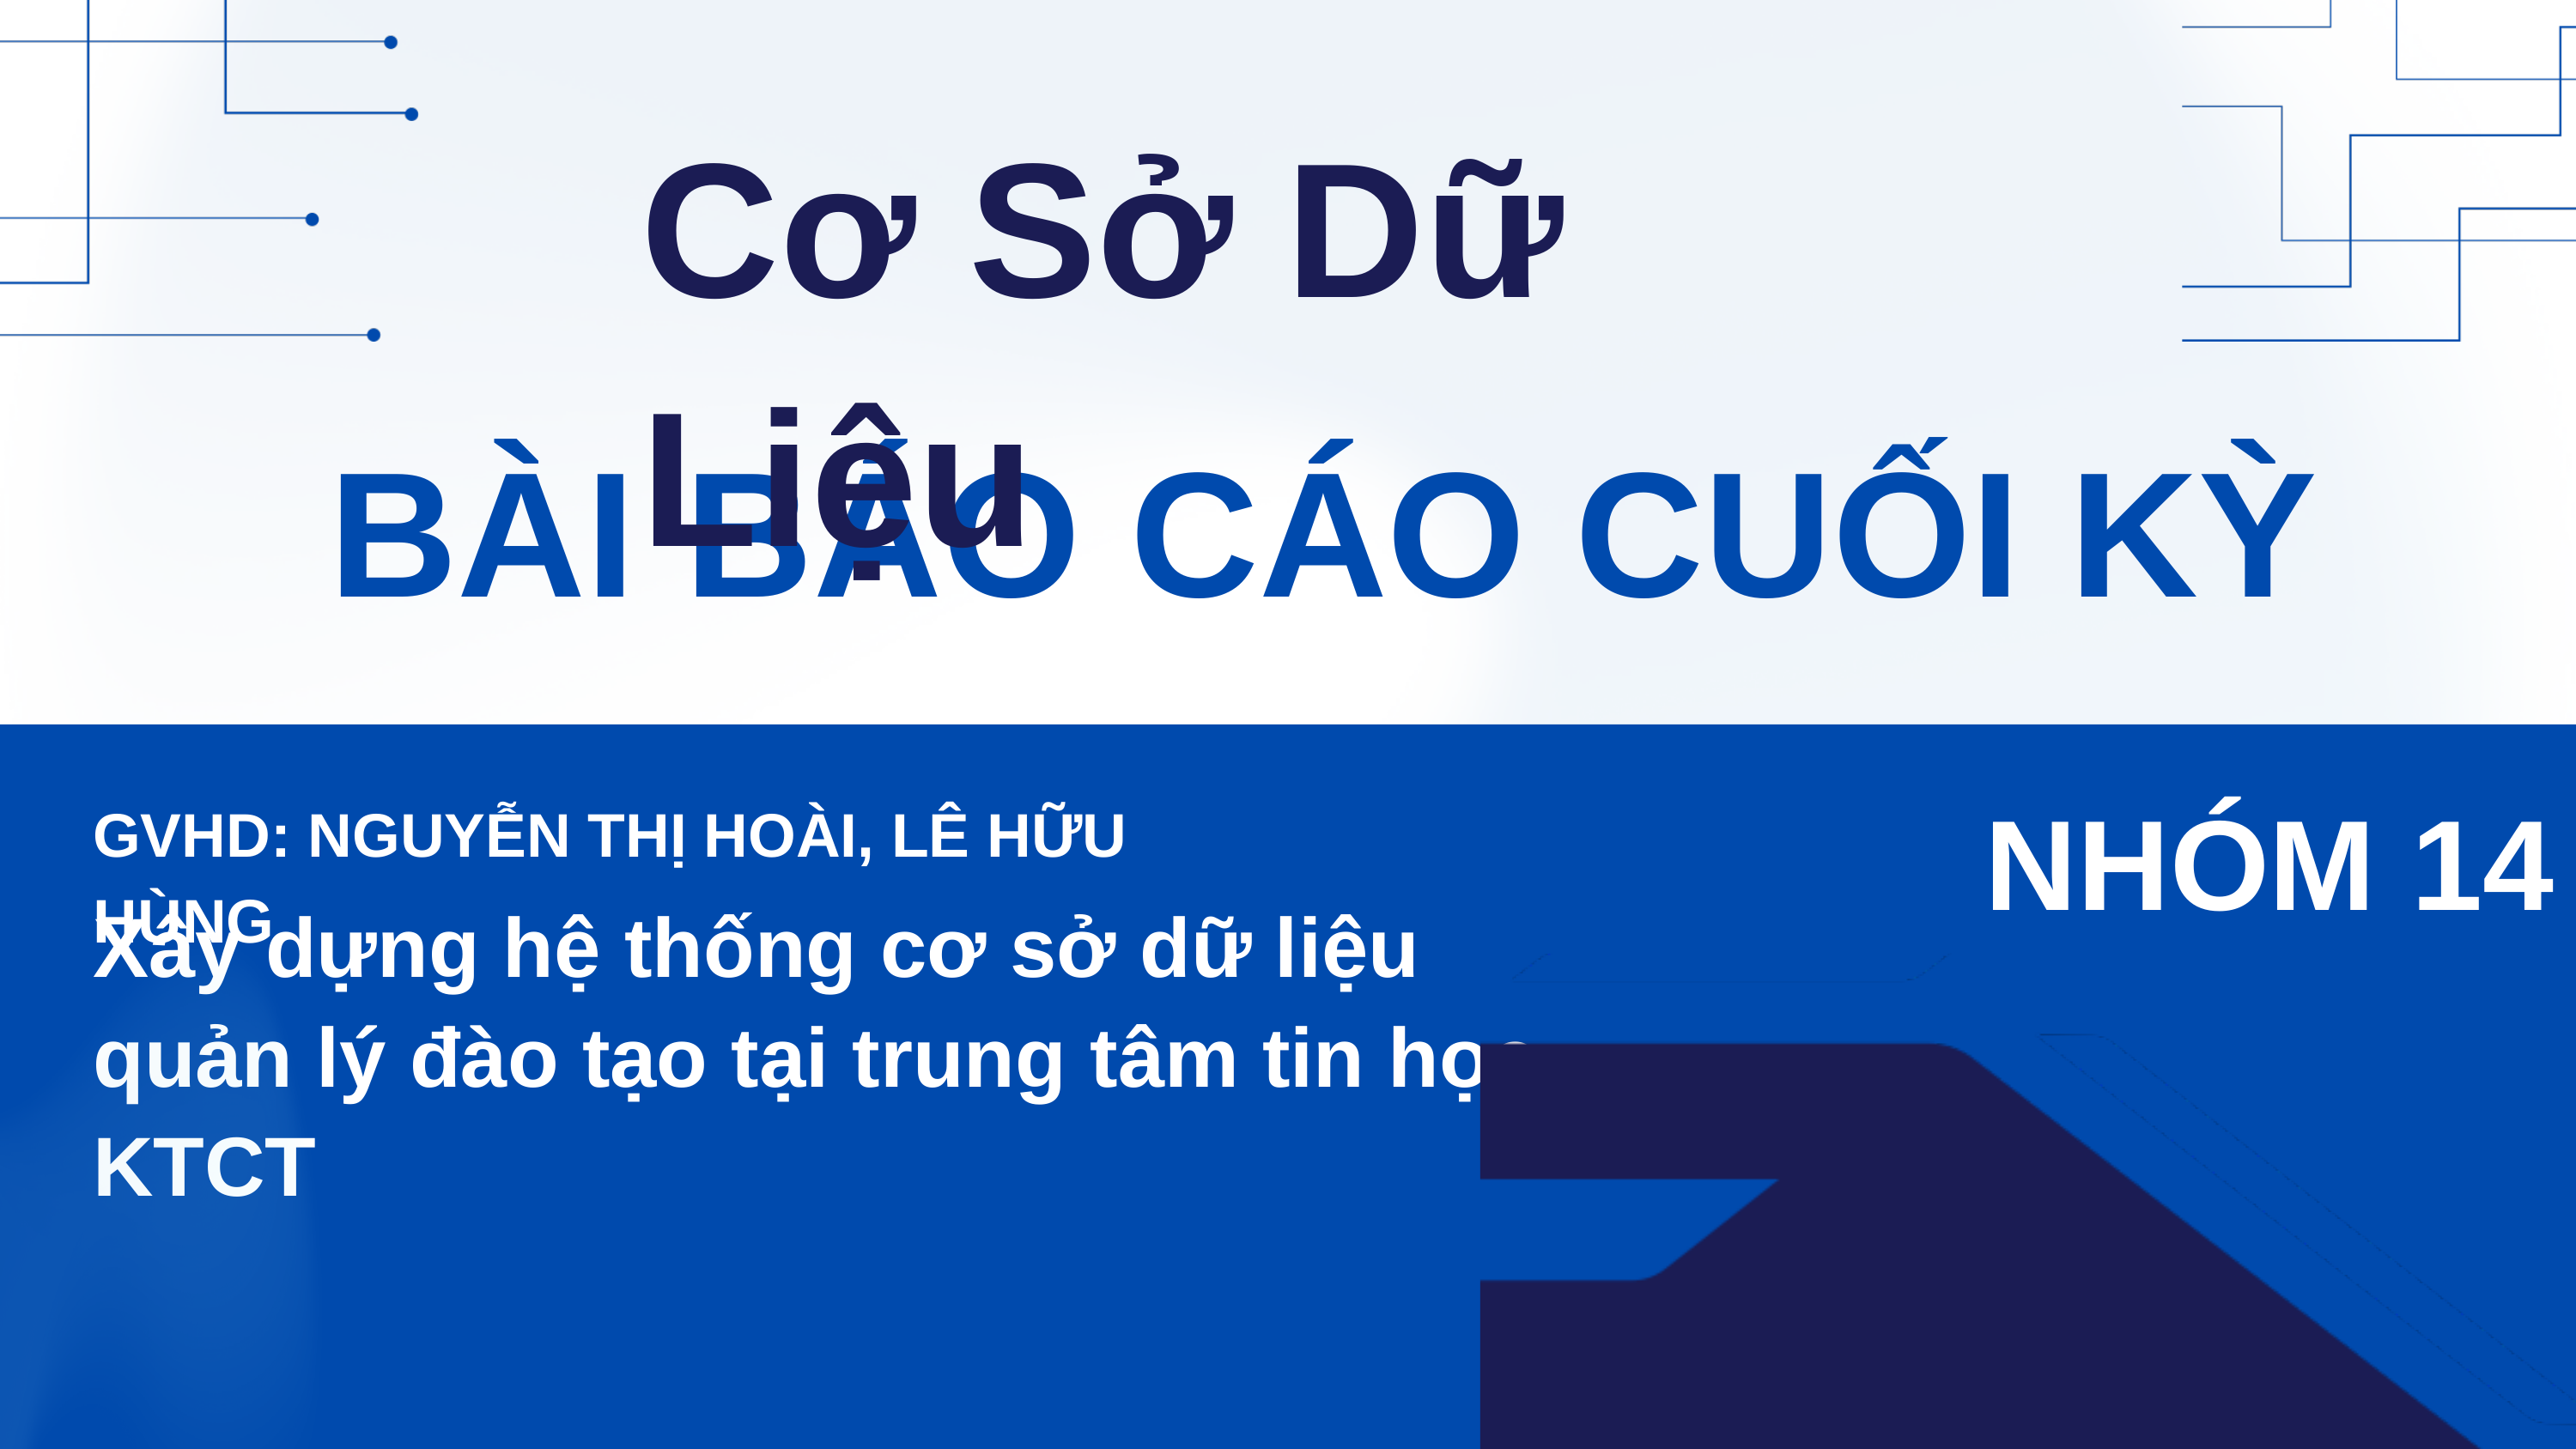

Cơ Sở Dữ Liệu
BÀI BÁO CÁO CUỐI KỲ

GVHD: NGUYỄN THỊ HOÀI, LÊ HỮU HÙNG
NHÓM 14

Xây dựng hệ thống cơ sở dữ liệu quản lý đào tạo tại trung tâm tin học KTCT